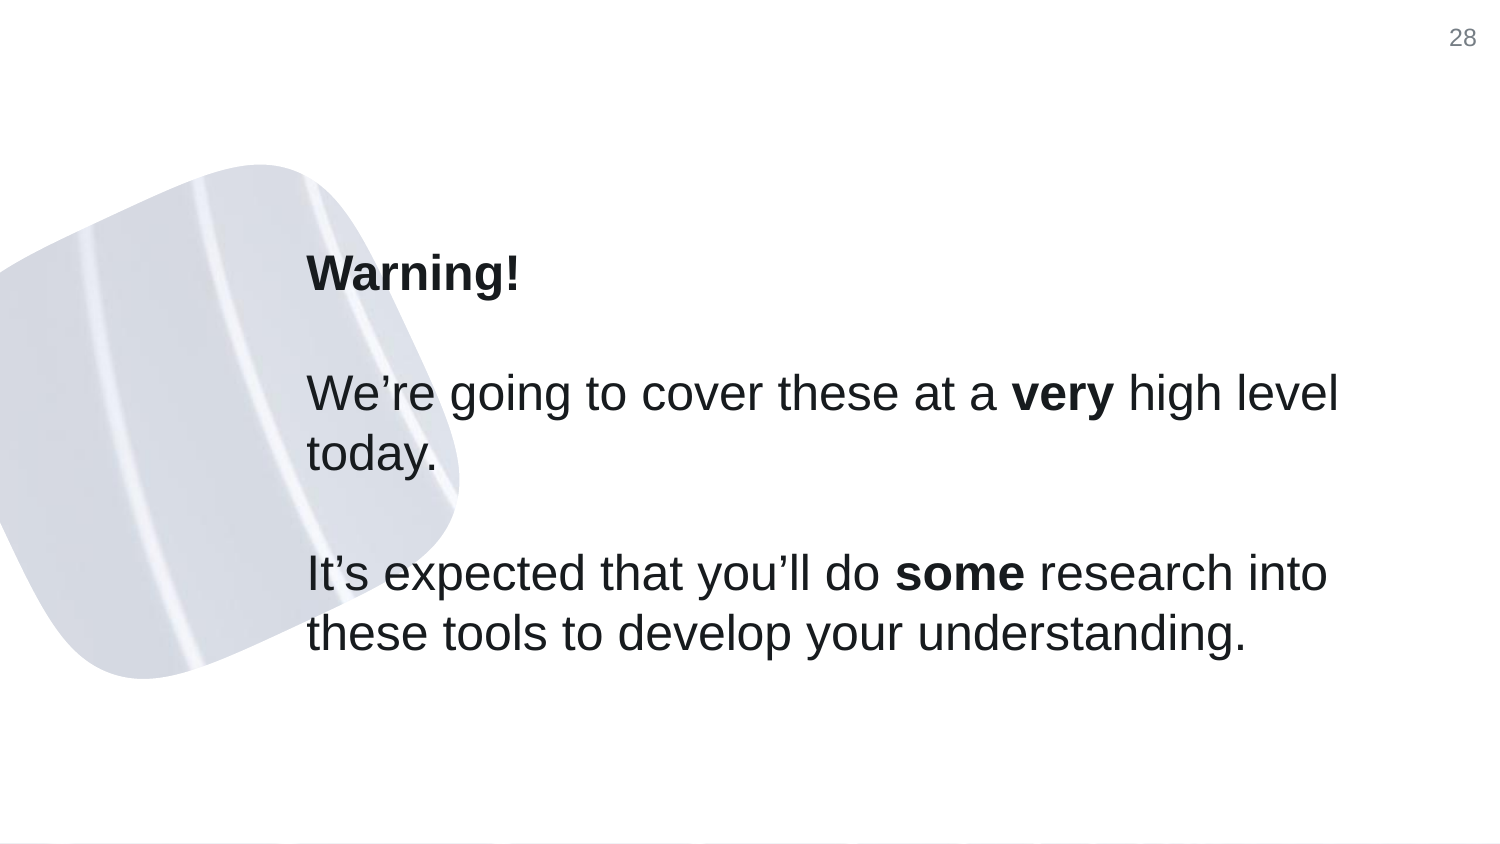

28
Warning!

We’re going to cover these at a very high level today.

It’s expected that you’ll do some research into these tools to develop your understanding.